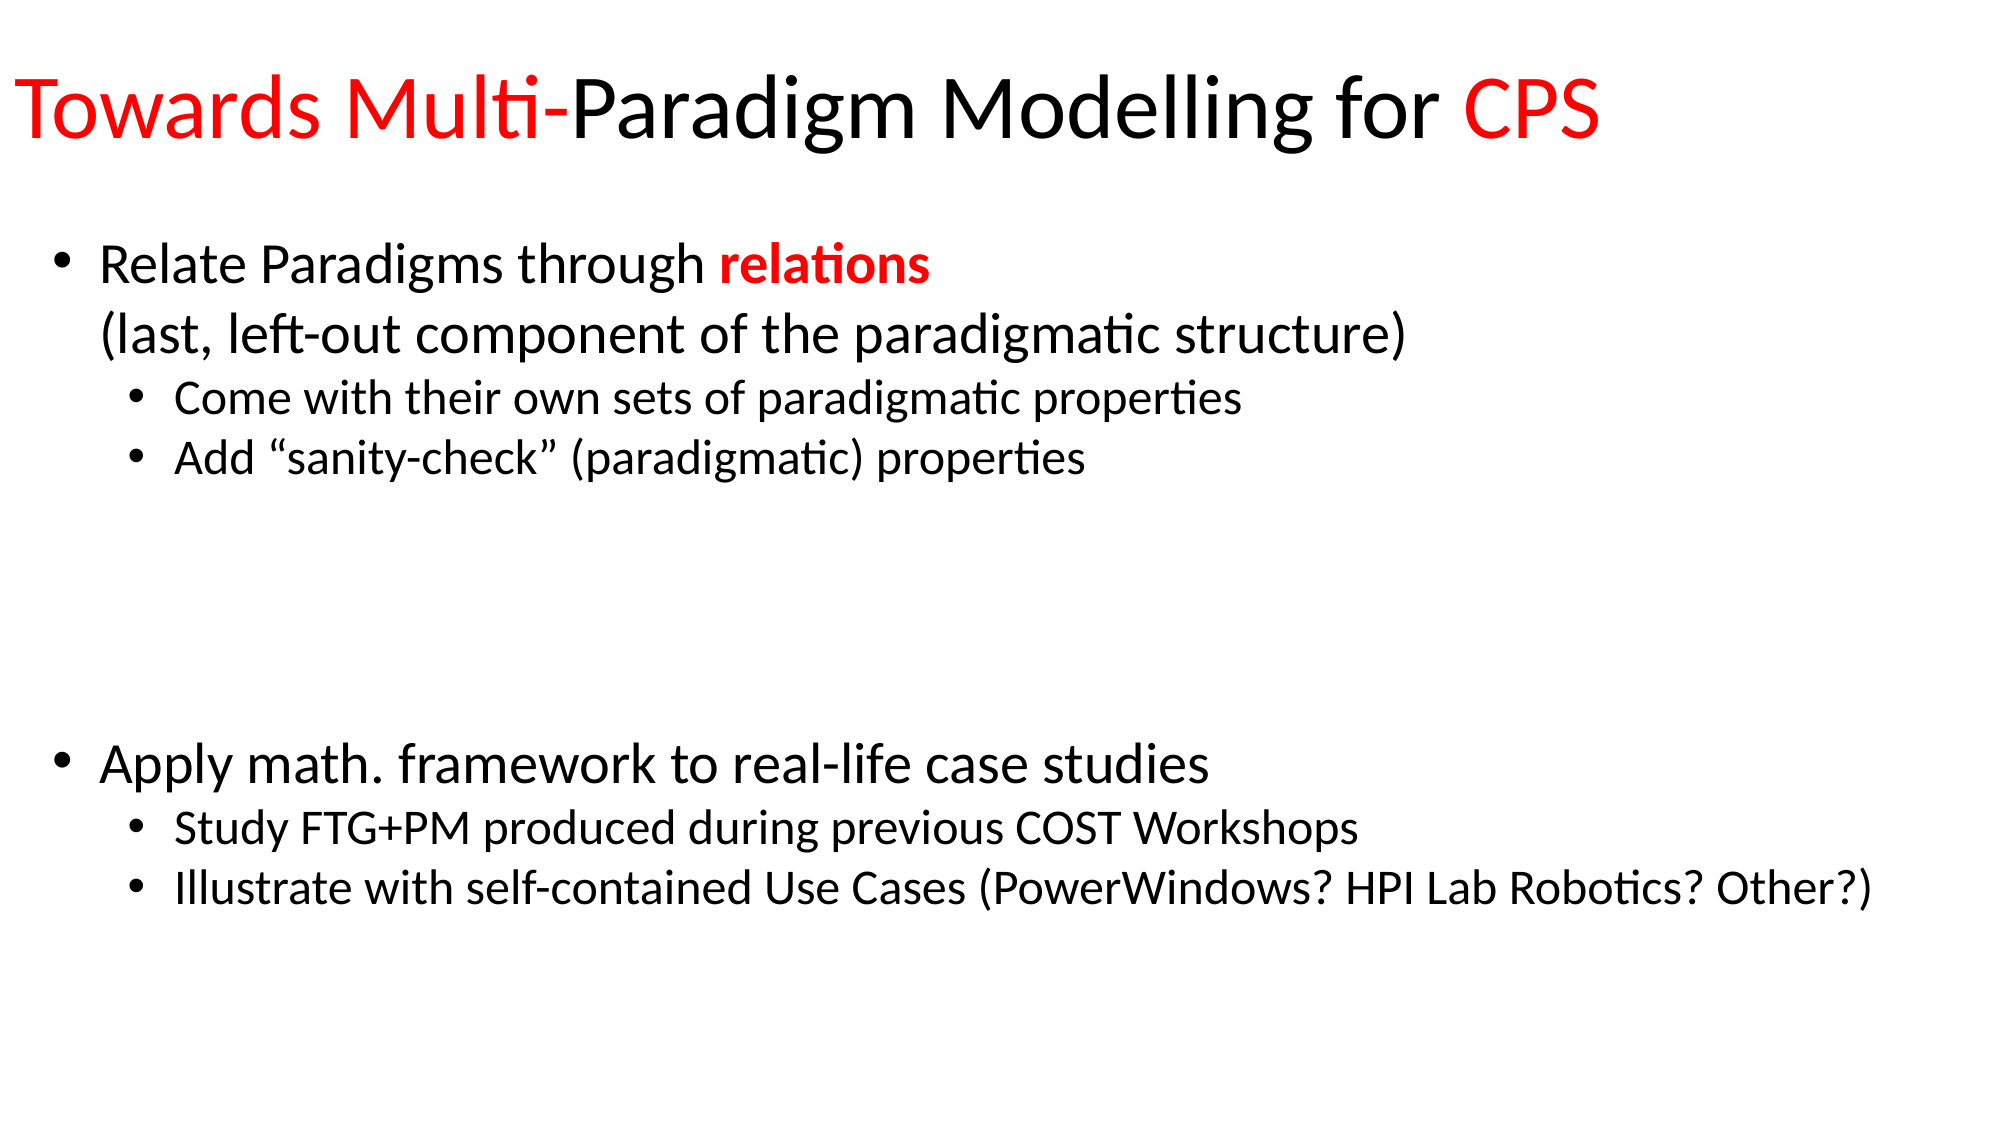

Towards Multi-Paradigm Modelling for CPS
Relate Paradigms through relations
(last, left-out component of the paradigmatic structure)
Come with their own sets of paradigmatic properties
Add “sanity-check” (paradigmatic) properties

Apply math. framework to real-life case studies
Study FTG+PM produced during previous COST Workshops
Illustrate with self-contained Use Cases (PowerWindows? HPI Lab Robotics? Other?)